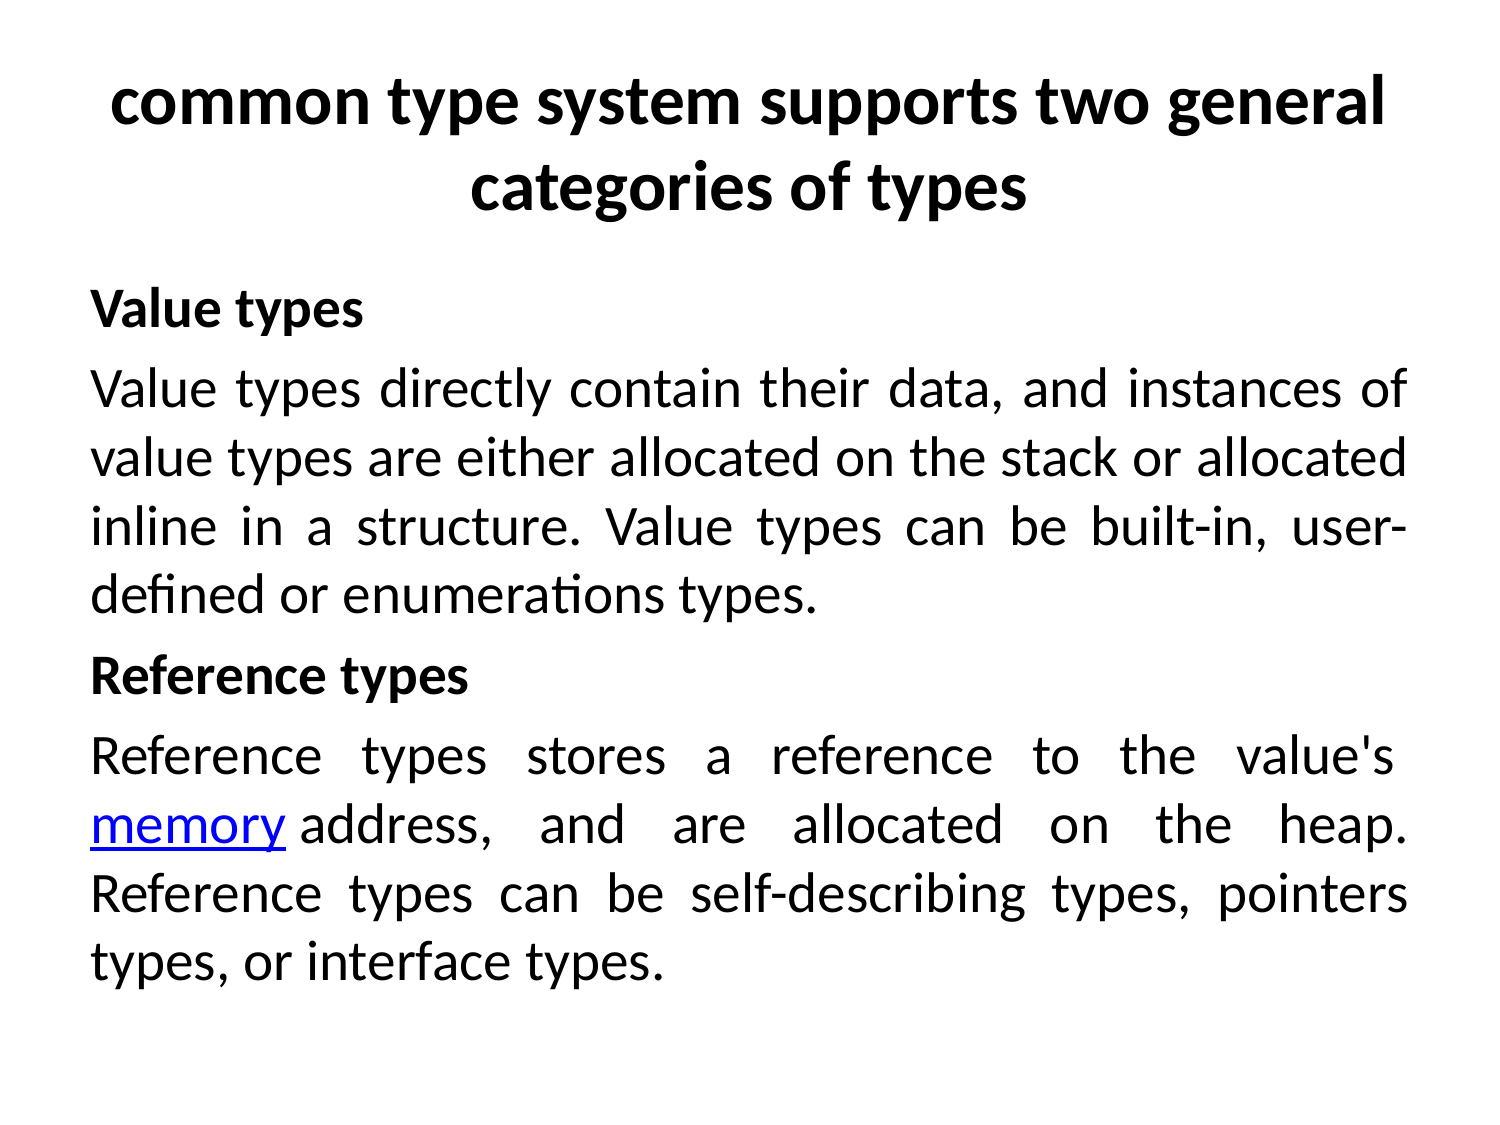

# common type system supports two general categories of types
Value types
Value types directly contain their data, and instances of value types are either allocated on the stack or allocated inline in a structure. Value types can be built-in, user-defined or enumerations types.
Reference types
Reference types stores a reference to the value's memory address, and are allocated on the heap. Reference types can be self-describing types, pointers types, or interface types.